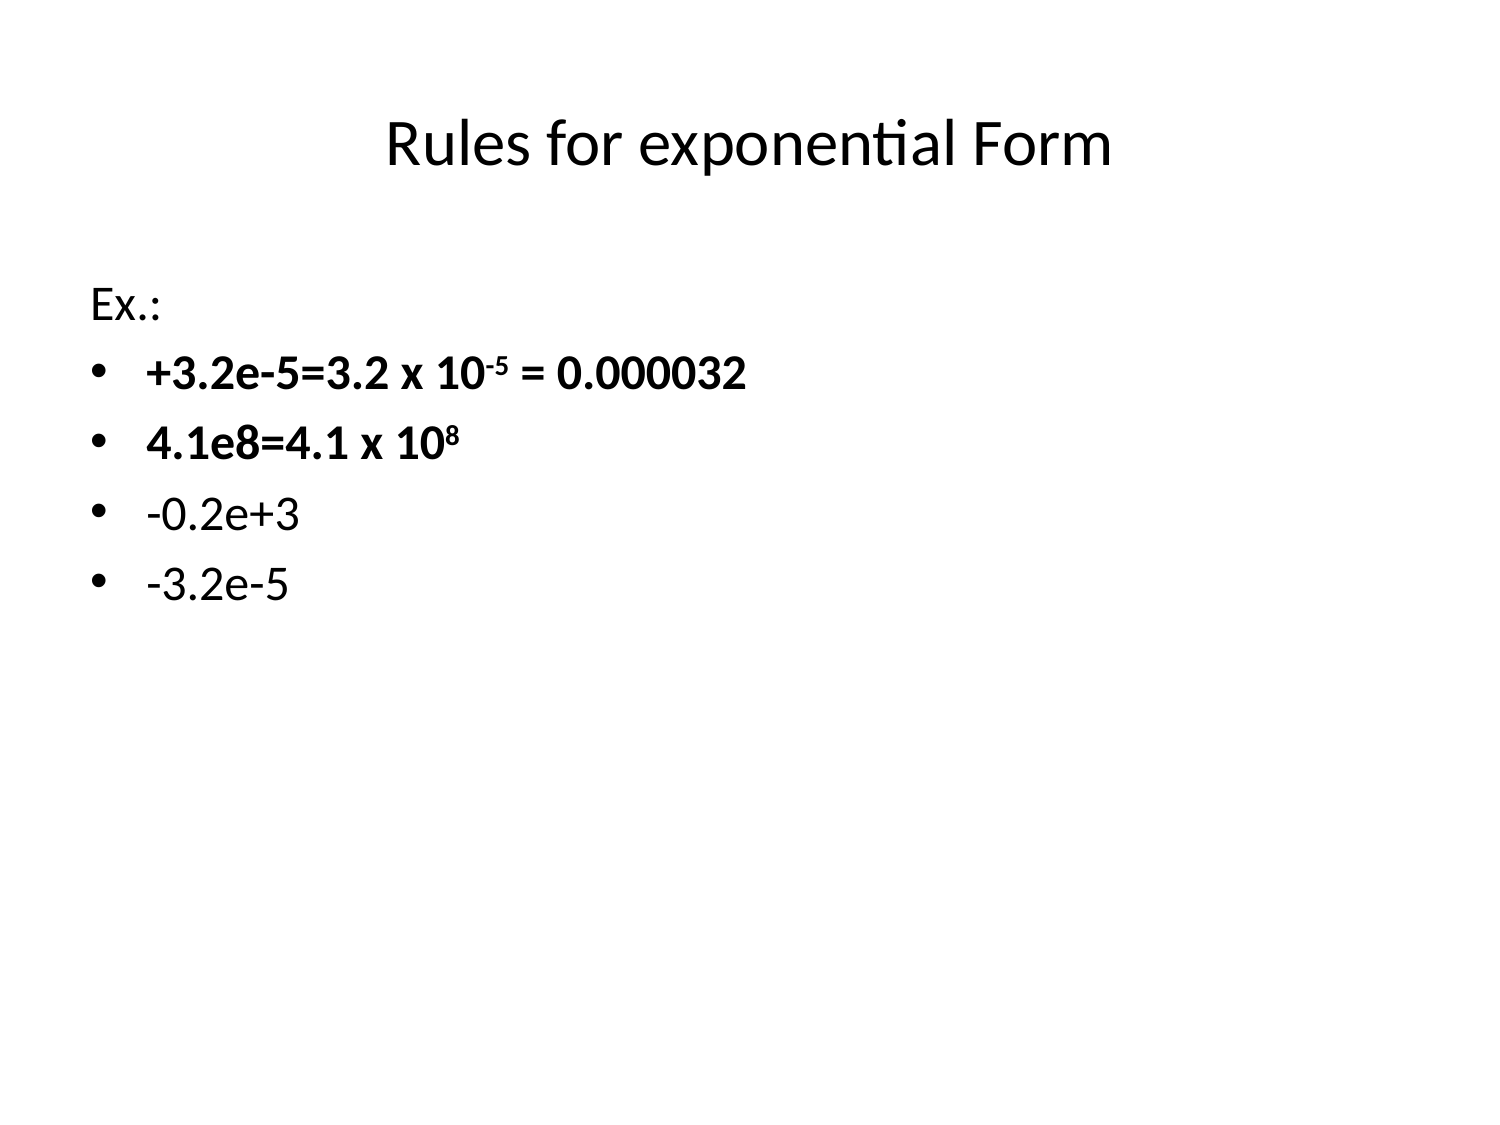

# Rules for exponential Form
Ex.:
+3.2e-5=3.2 x 10-5 = 0.000032
4.1e8=4.1 x 108
-0.2e+3
-3.2e-5